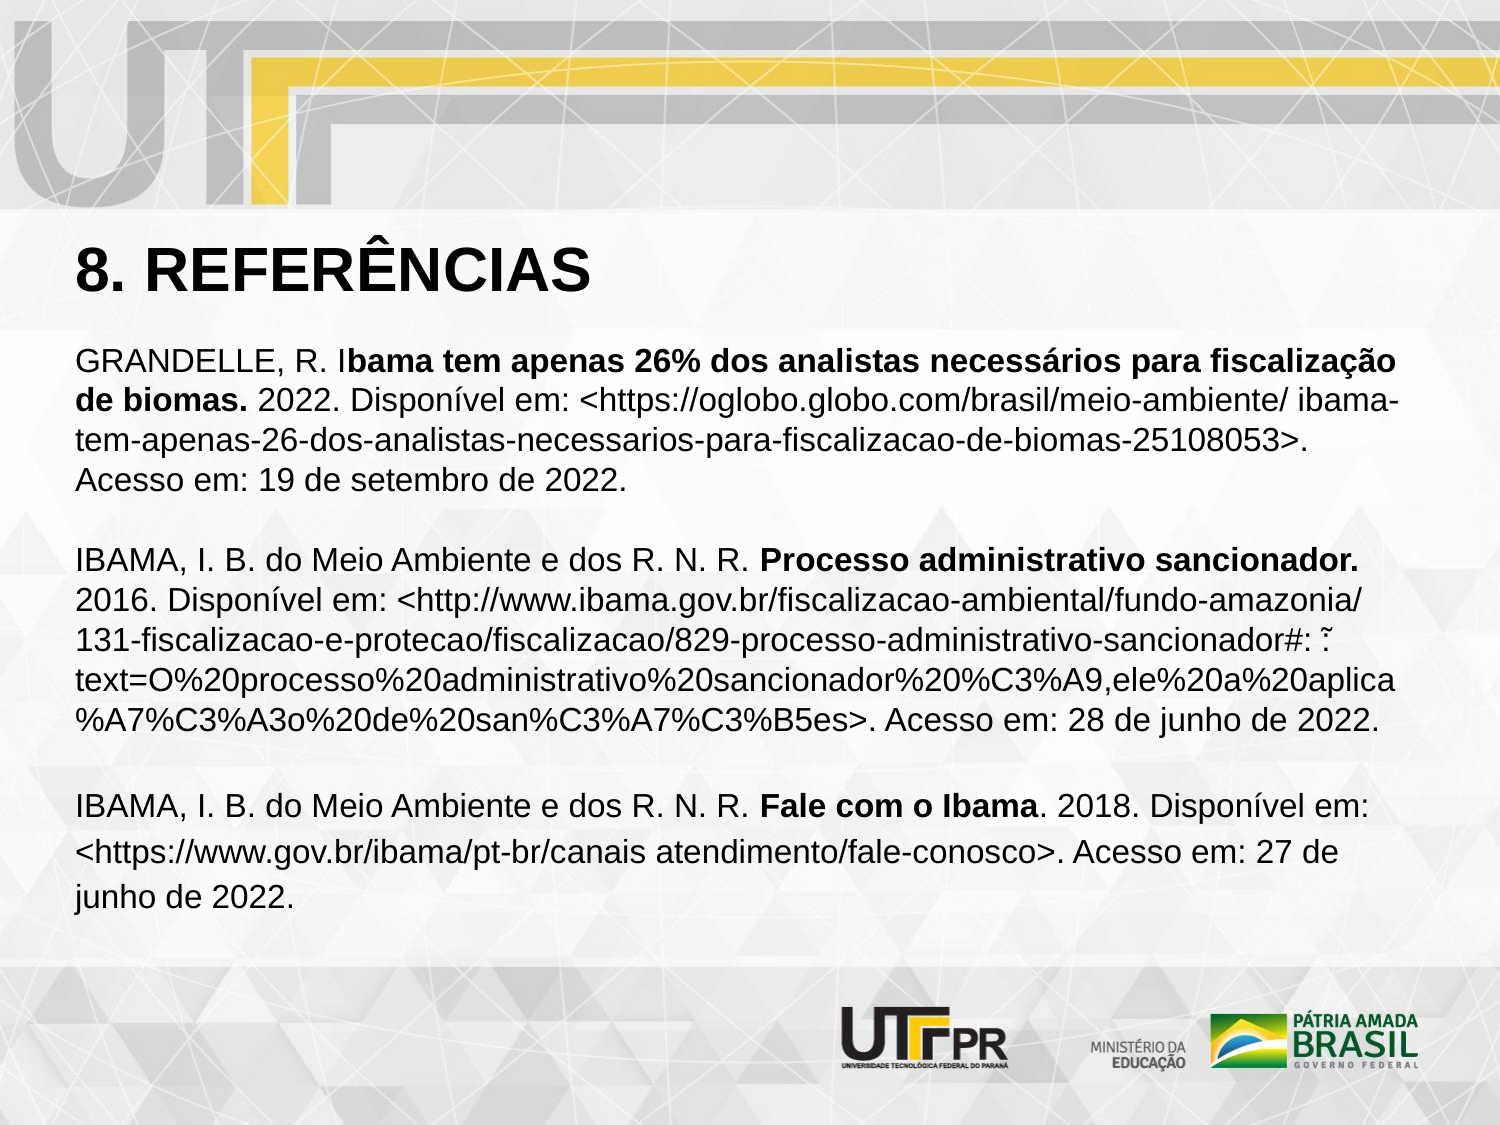

# 8. REFERÊNCIAS
GRANDELLE, R. Ibama tem apenas 26% dos analistas necessários para fiscalização de biomas. 2022. Disponível em: <https://oglobo.globo.com/brasil/meio-ambiente/ ibama-tem-apenas-26-dos-analistas-necessarios-para-fiscalizacao-de-biomas-25108053>. Acesso em: 19 de setembro de 2022.

IBAMA, I. B. do Meio Ambiente e dos R. N. R. Processo administrativo sancionador. 2016. Disponível em: <http://www.ibama.gov.br/fiscalizacao-ambiental/fundo-amazonia/ 131-fiscalizacao-e-protecao/fiscalizacao/829-processo-administrativo-sancionador#: ̃: text=O%20processo%20administrativo%20sancionador%20%C3%A9,ele%20a%20aplica%A7%C3%A3o%20de%20san%C3%A7%C3%B5es>. Acesso em: 28 de junho de 2022.

IBAMA, I. B. do Meio Ambiente e dos R. N. R. Fale com o Ibama. 2018. Disponível em: <https://www.gov.br/ibama/pt-br/canais atendimento/fale-conosco>. Acesso em: 27 de junho de 2022.